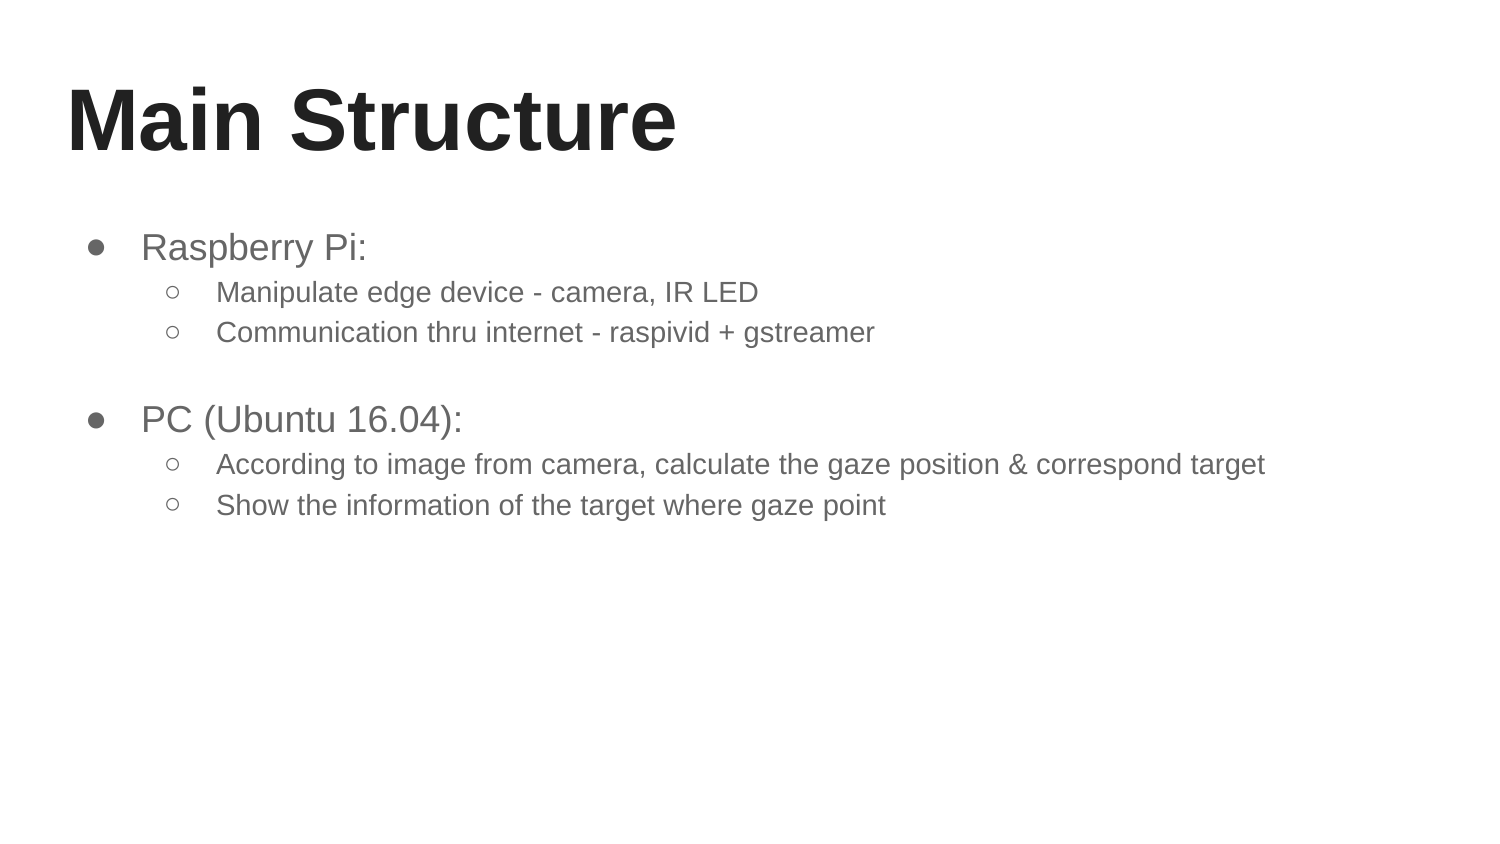

# Main Structure
Raspberry Pi:
Manipulate edge device - camera, IR LED
Communication thru internet - raspivid + gstreamer
PC (Ubuntu 16.04):
According to image from camera, calculate the gaze position & correspond target
Show the information of the target where gaze point